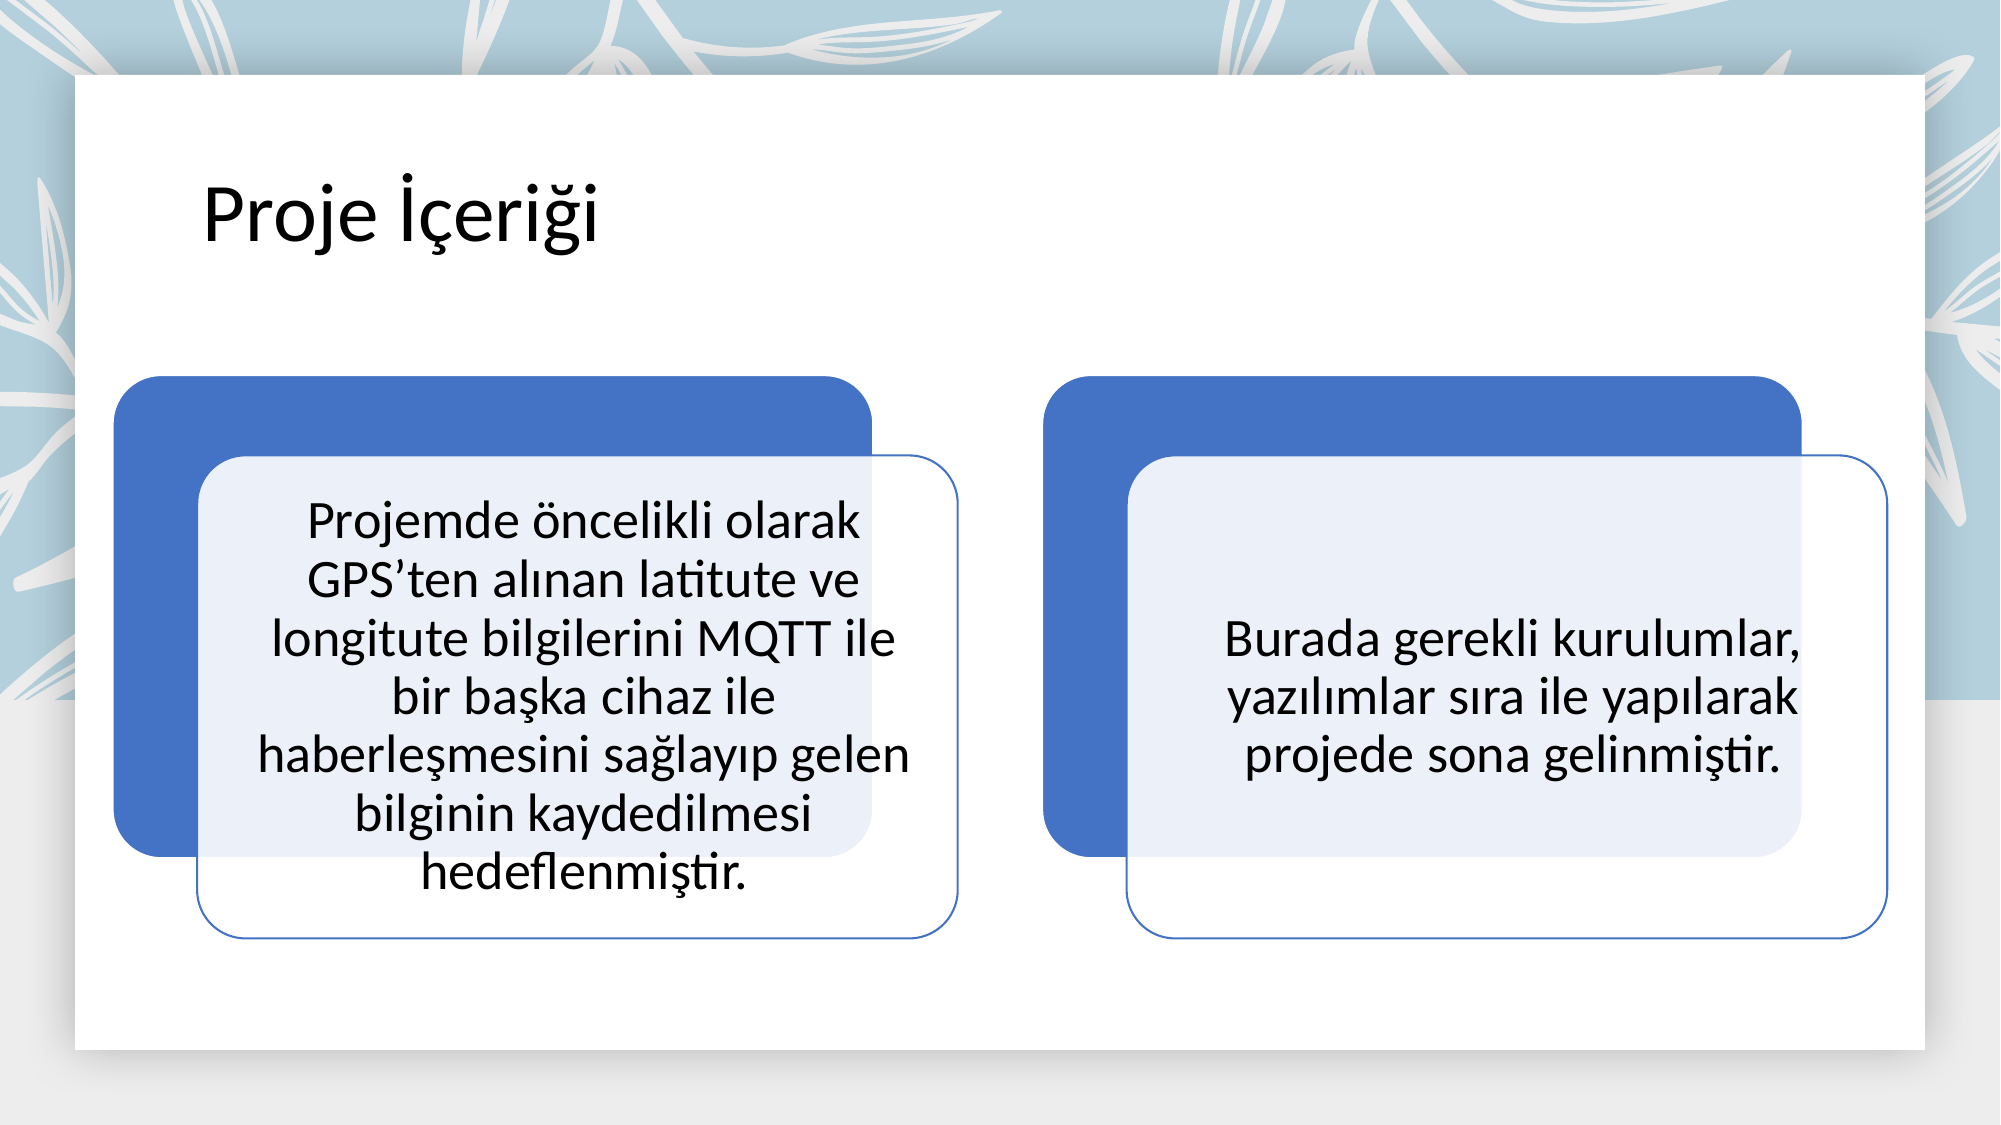

# Proje İçeriği
Projemde öncelikli olarak GPS’ten alınan latitute ve longitute bilgilerini MQTT ile bir başka cihaz ile haberleşmesini sağlayıp gelen bilginin kaydedilmesi hedeflenmiştir.
Burada gerekli kurulumlar, yazılımlar sıra ile yapılarak projede sona gelinmiştir.